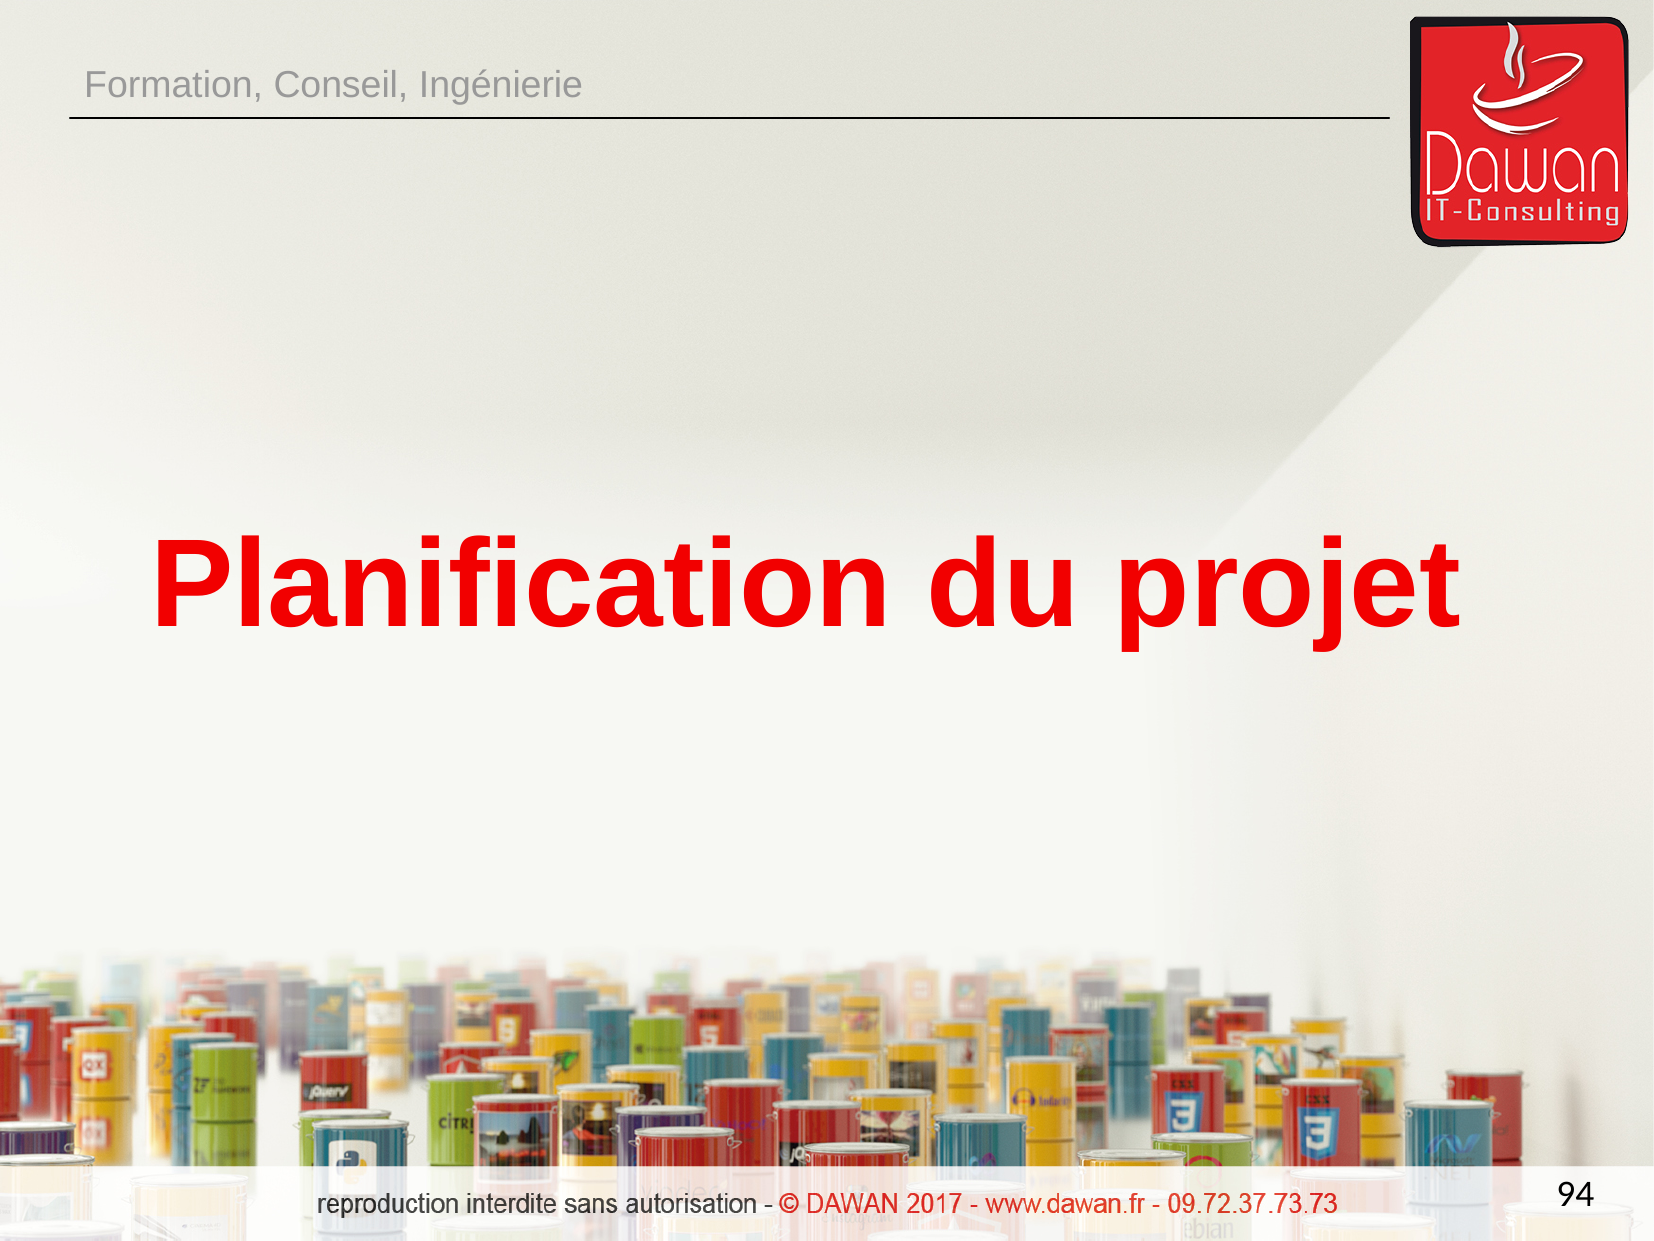

Formation, Conseil, Ingénierie

Planification du projet
94